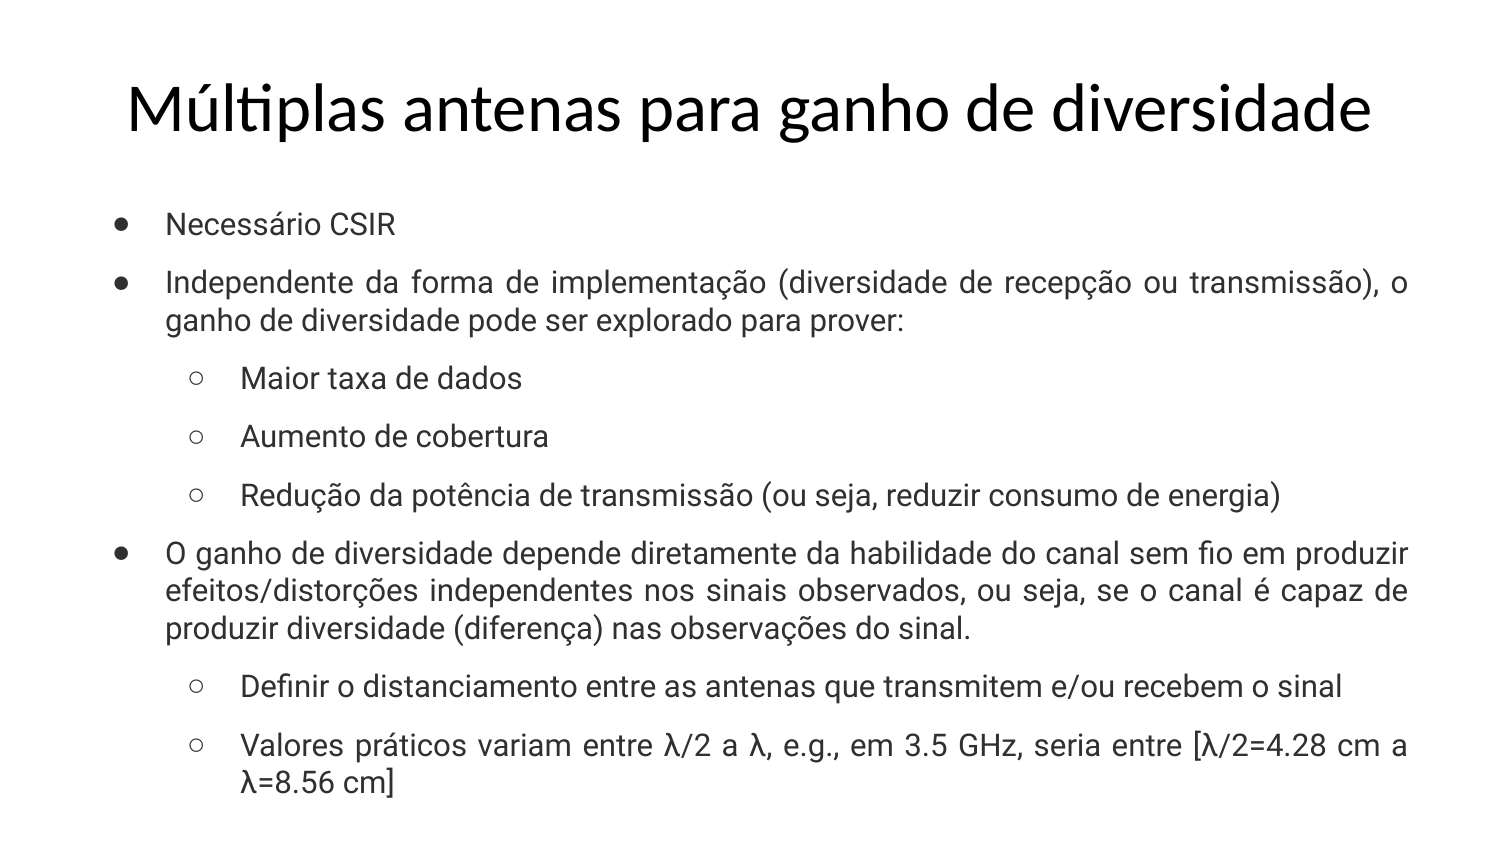

# Múltiplas antenas para ganho de diversidade
Necessário CSIR
Independente da forma de implementação (diversidade de recepção ou transmissão), o ganho de diversidade pode ser explorado para prover:
Maior taxa de dados
Aumento de cobertura
Redução da potência de transmissão (ou seja, reduzir consumo de energia)
O ganho de diversidade depende diretamente da habilidade do canal sem fio em produzir efeitos/distorções independentes nos sinais observados, ou seja, se o canal é capaz de produzir diversidade (diferença) nas observações do sinal.
Definir o distanciamento entre as antenas que transmitem e/ou recebem o sinal
Valores práticos variam entre λ/2 a λ, e.g., em 3.5 GHz, seria entre [λ/2=4.28 cm a λ=8.56 cm]